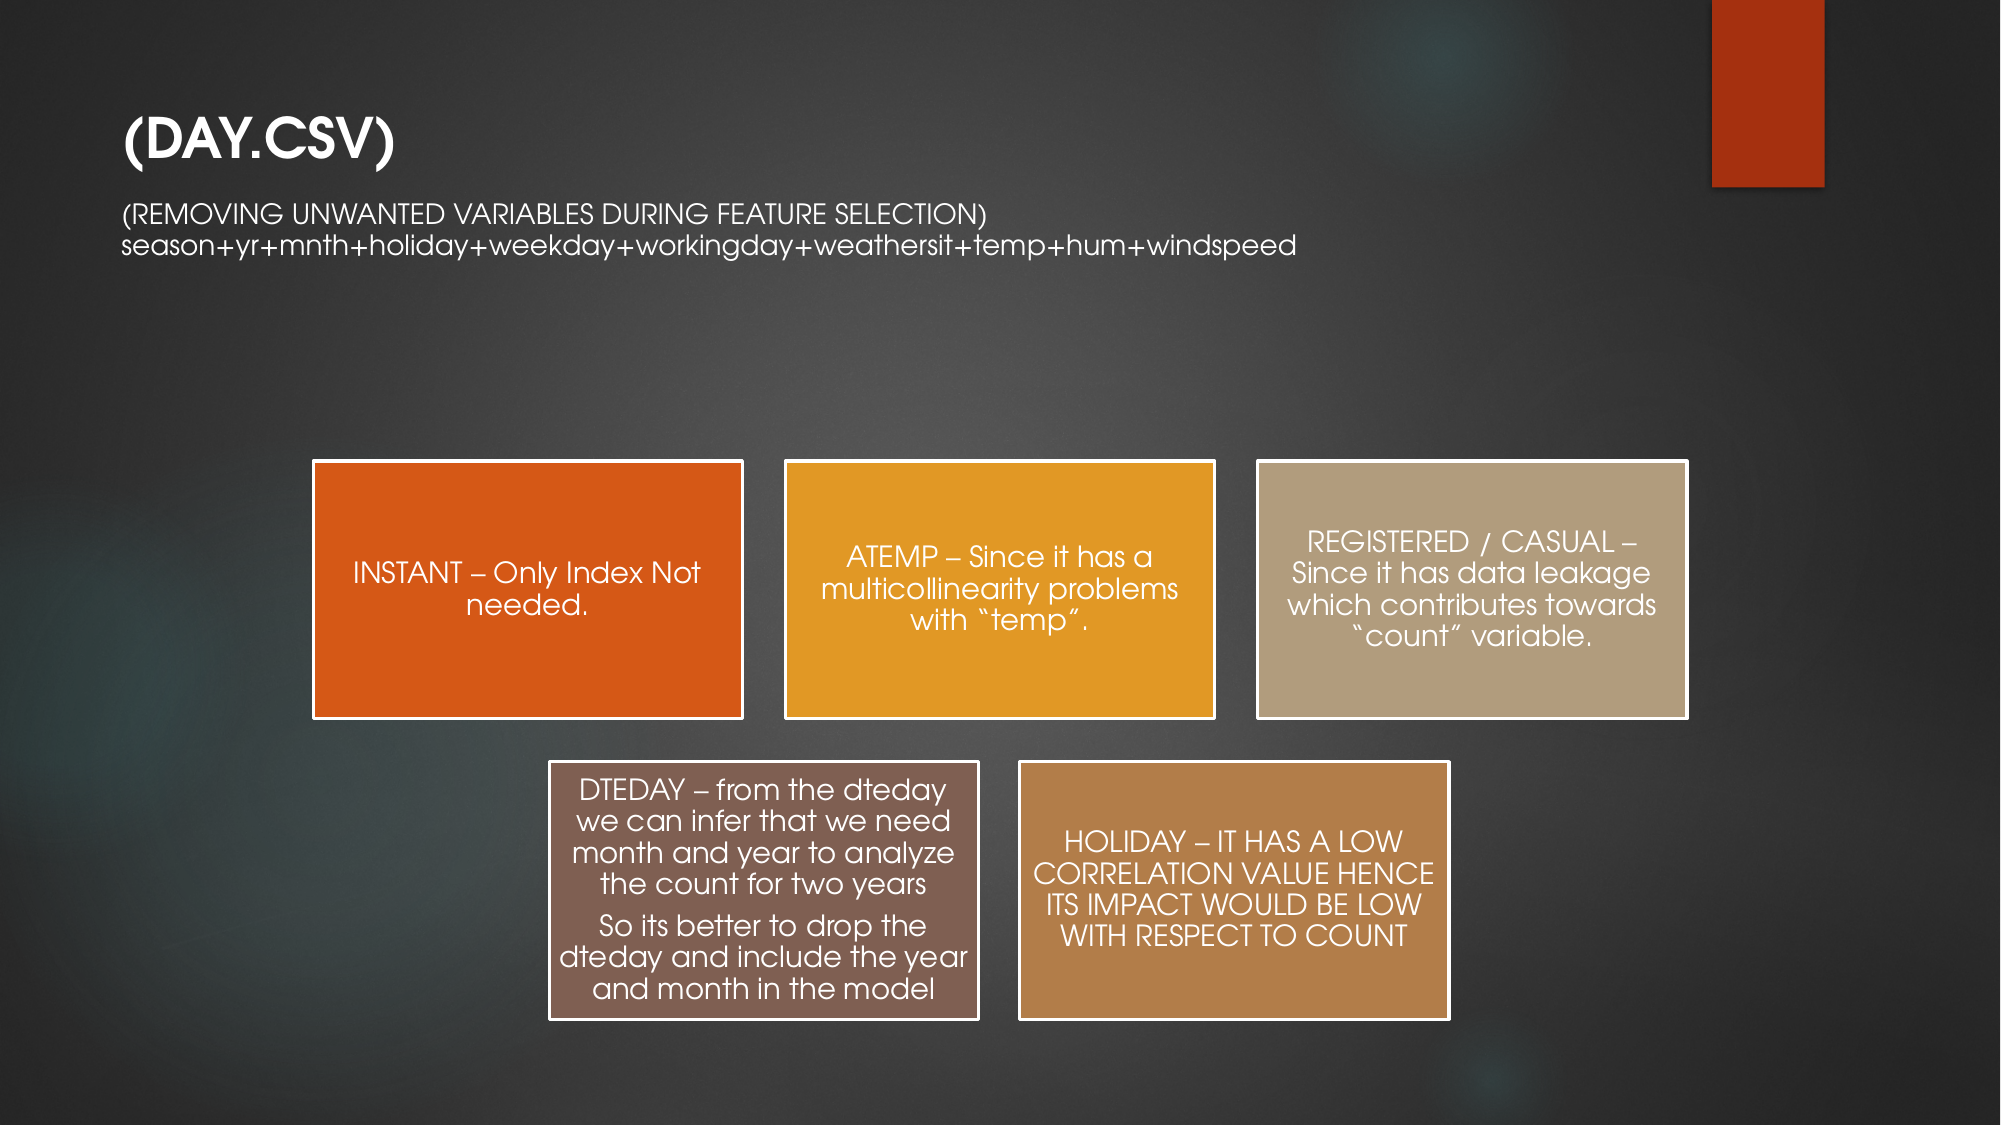

# (DAY.CSV) (REMOVING UNWANTED VARIABLES DURING FEATURE SELECTION) season+yr+mnth+holiday+weekday+workingday+weathersit+temp+hum+windspeed
INSTANT – Only Index Not needed.
ATEMP – Since it has a multicollinearity problems with “temp”.
REGISTERED / CASUAL – Since it has data leakage which contributes towards “count” variable.
DTEDAY – from the dteday we can infer that we need month and year to analyze the count for two years
So its better to drop the dteday and include the year and month in the model
HOLIDAY – IT HAS A LOW CORRELATION VALUE HENCE ITS IMPACT WOULD BE LOW WITH RESPECT TO COUNT